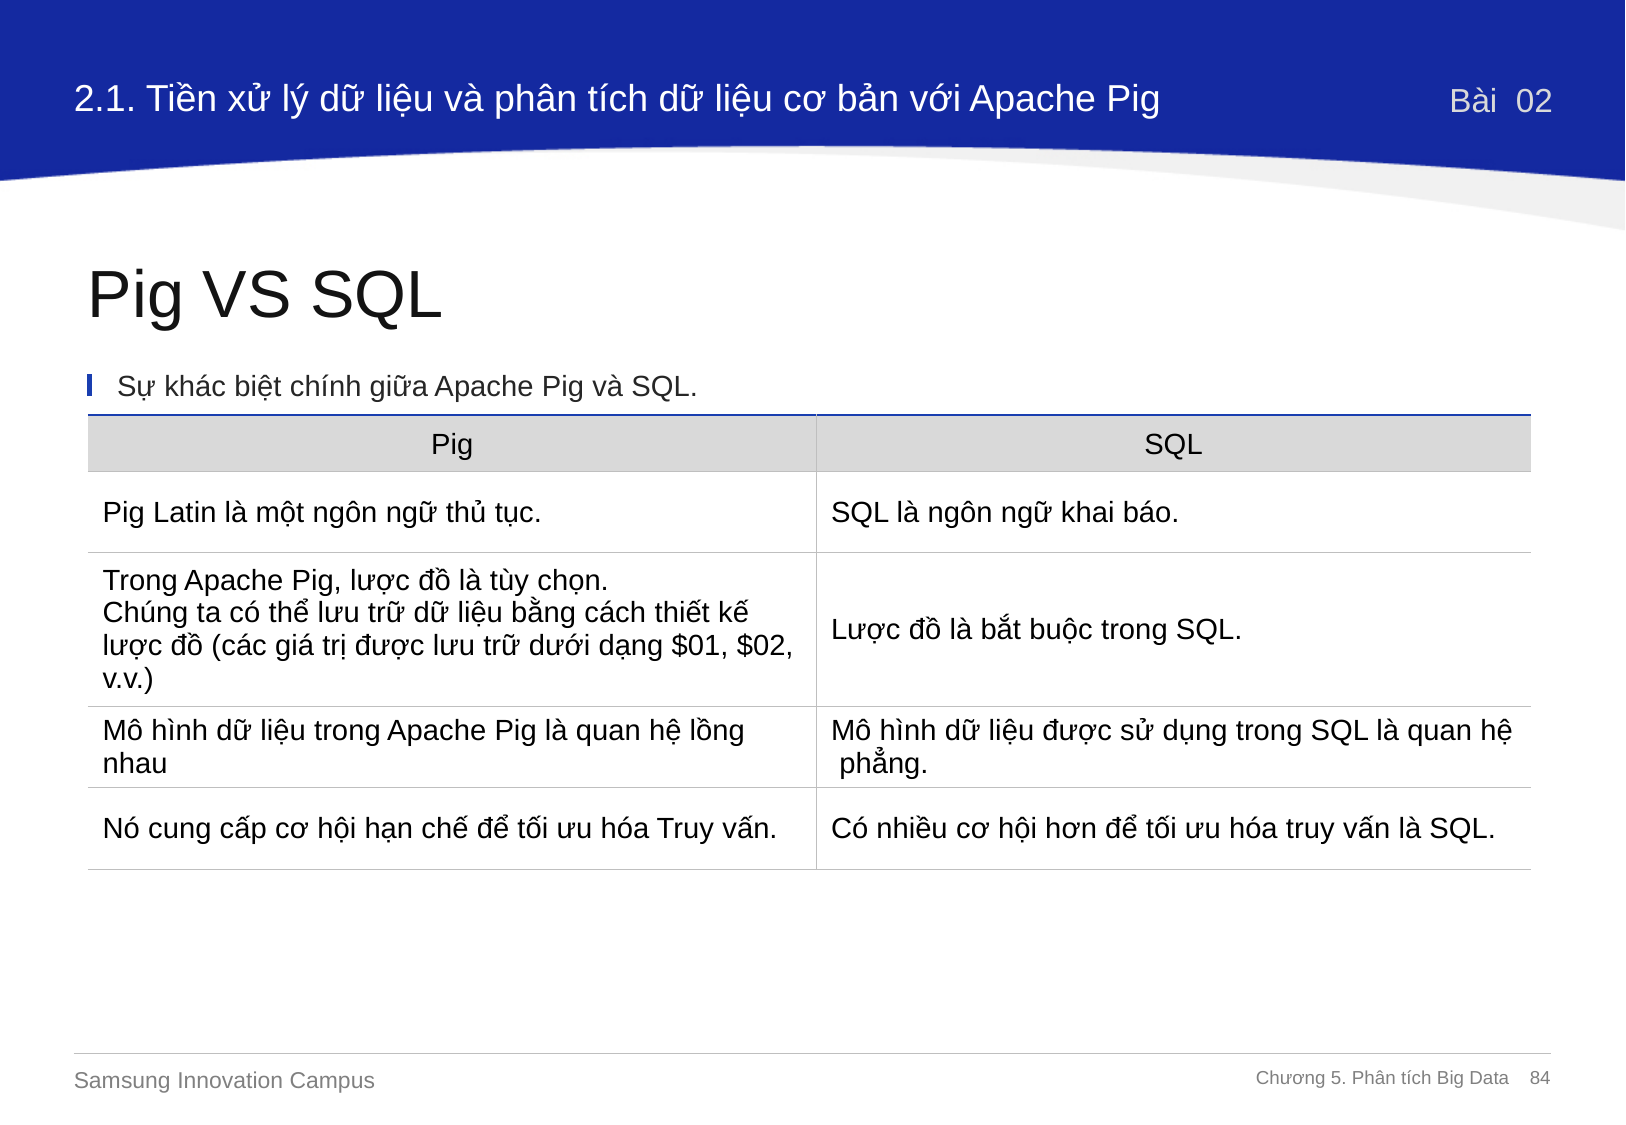

2.1. Tiền xử lý dữ liệu và phân tích dữ liệu cơ bản với Apache Pig
Bài  02
Pig VS SQL
Sự khác biệt chính giữa Apache Pig và SQL.
| Pig | SQL |
| --- | --- |
| Pig Latin là một ngôn ngữ thủ tục. | SQL là ngôn ngữ khai báo. |
| Trong Apache Pig, lược đồ là tùy chọn. Chúng ta có thể lưu trữ dữ liệu bằng cách thiết kế lược đồ (các giá trị được lưu trữ dưới dạng $01, $02, v.v.) | Lược đồ là bắt buộc trong SQL. |
| Mô hình dữ liệu trong Apache Pig là quan hệ lồng nhau | Mô hình dữ liệu được sử dụng trong SQL là quan hệ phẳng. |
| Nó cung cấp cơ hội hạn chế để tối ưu hóa Truy vấn. | Có nhiều cơ hội hơn để tối ưu hóa truy vấn là SQL. |